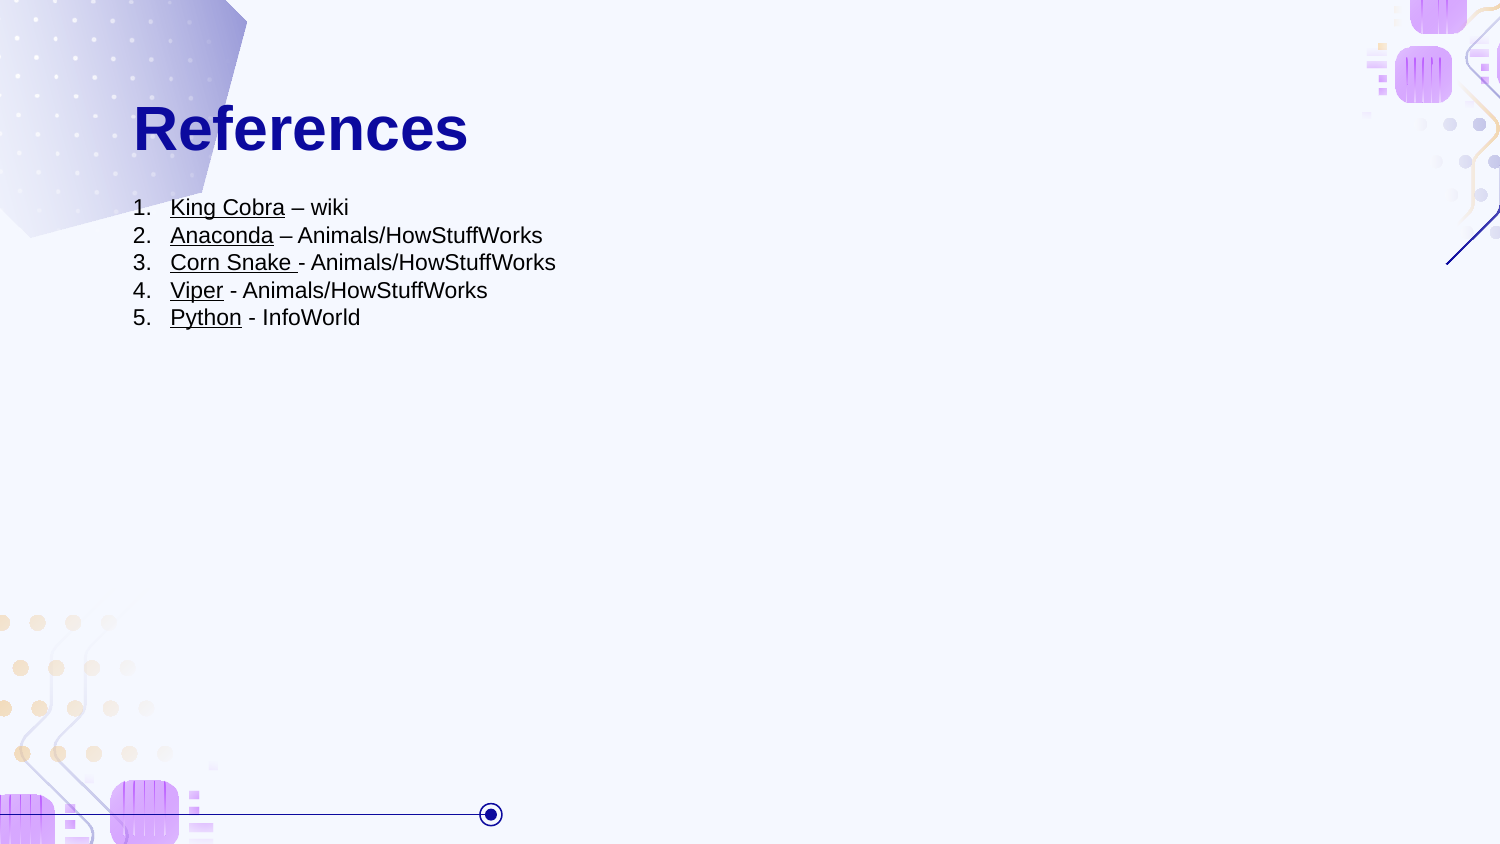

# References
King Cobra – wiki
Anaconda – Animals/HowStuffWorks
Corn Snake - Animals/HowStuffWorks
Viper - Animals/HowStuffWorks
Python - InfoWorld